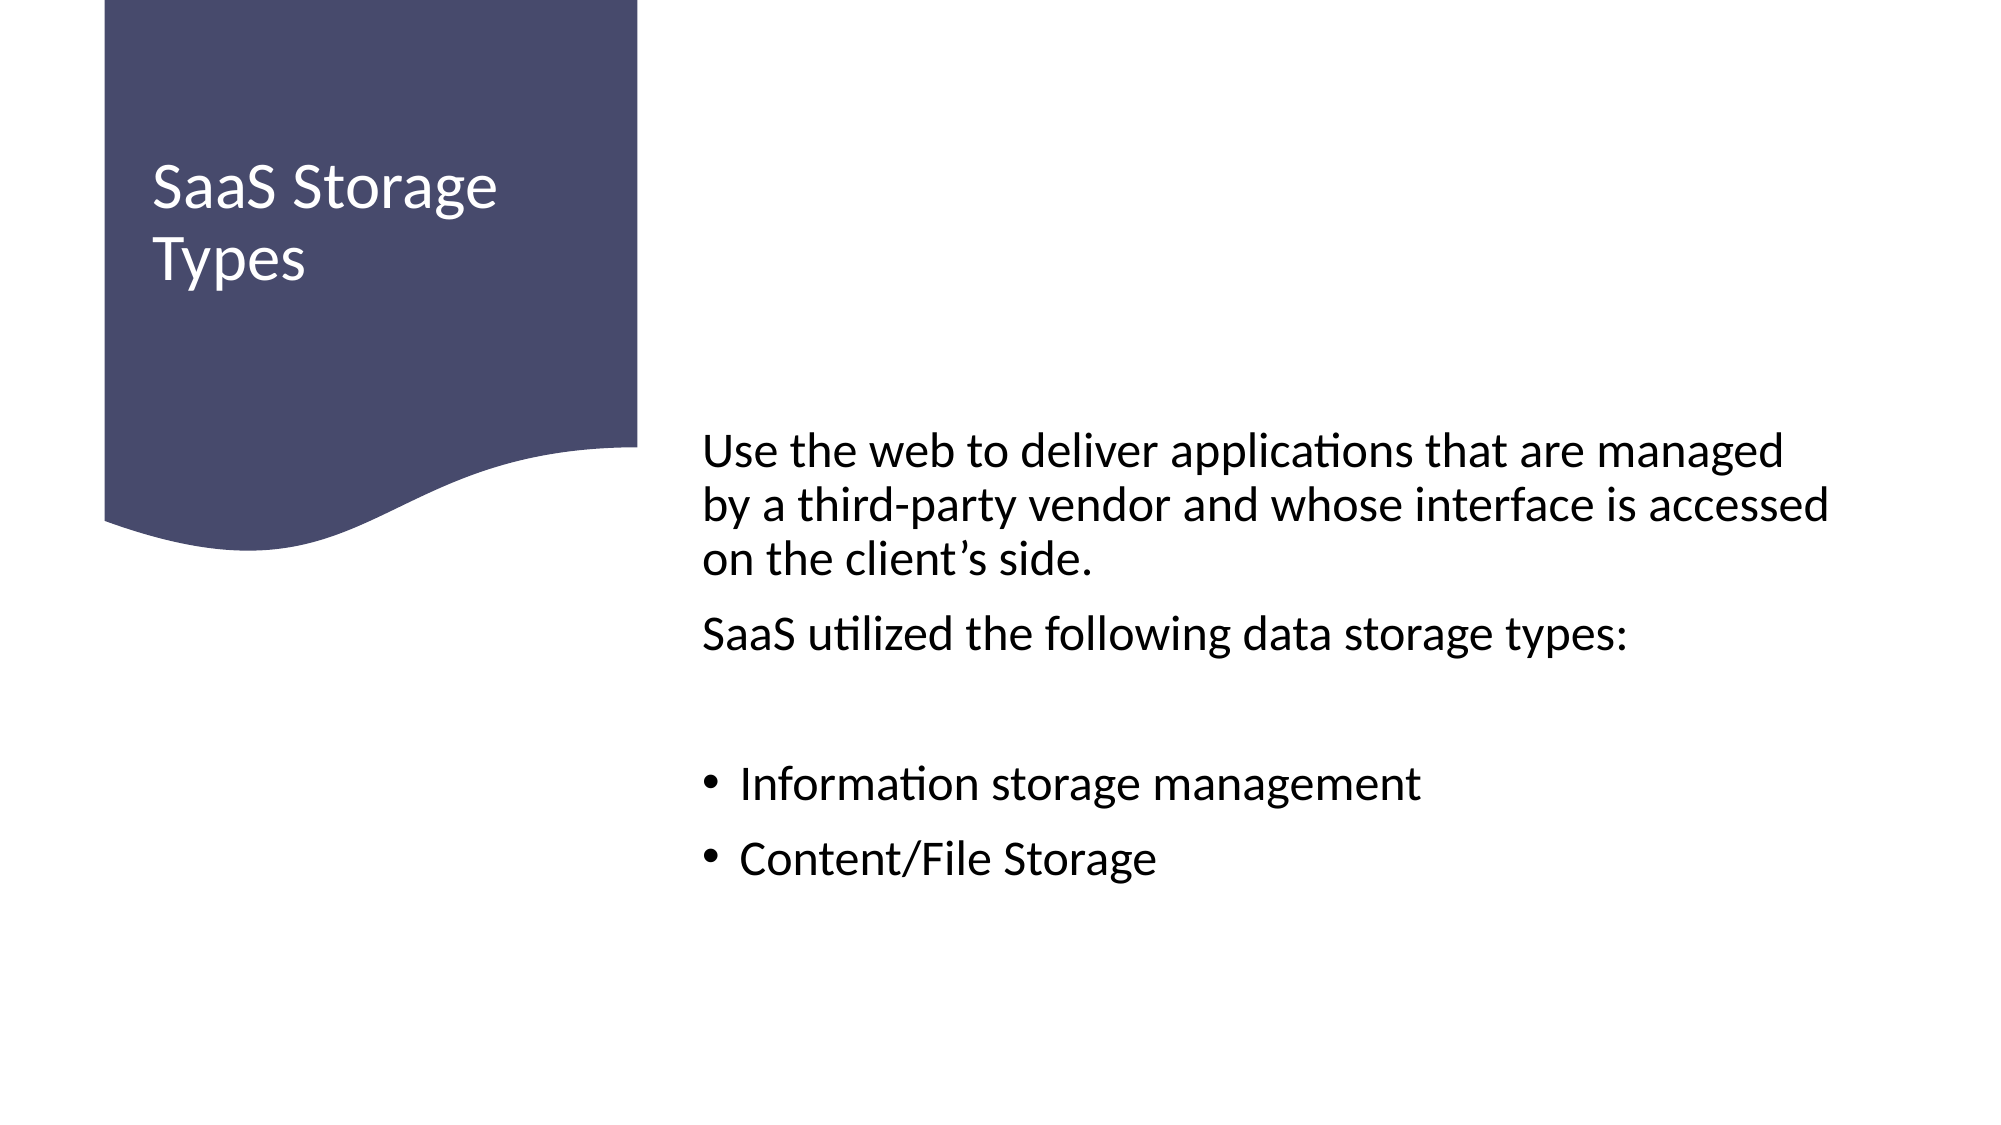

# SaaS Storage Types
Use the web to deliver applications that are managed by a third-party vendor and whose interface is accessed on the client’s side.
SaaS utilized the following data storage types:

Information storage management
Content/File Storage